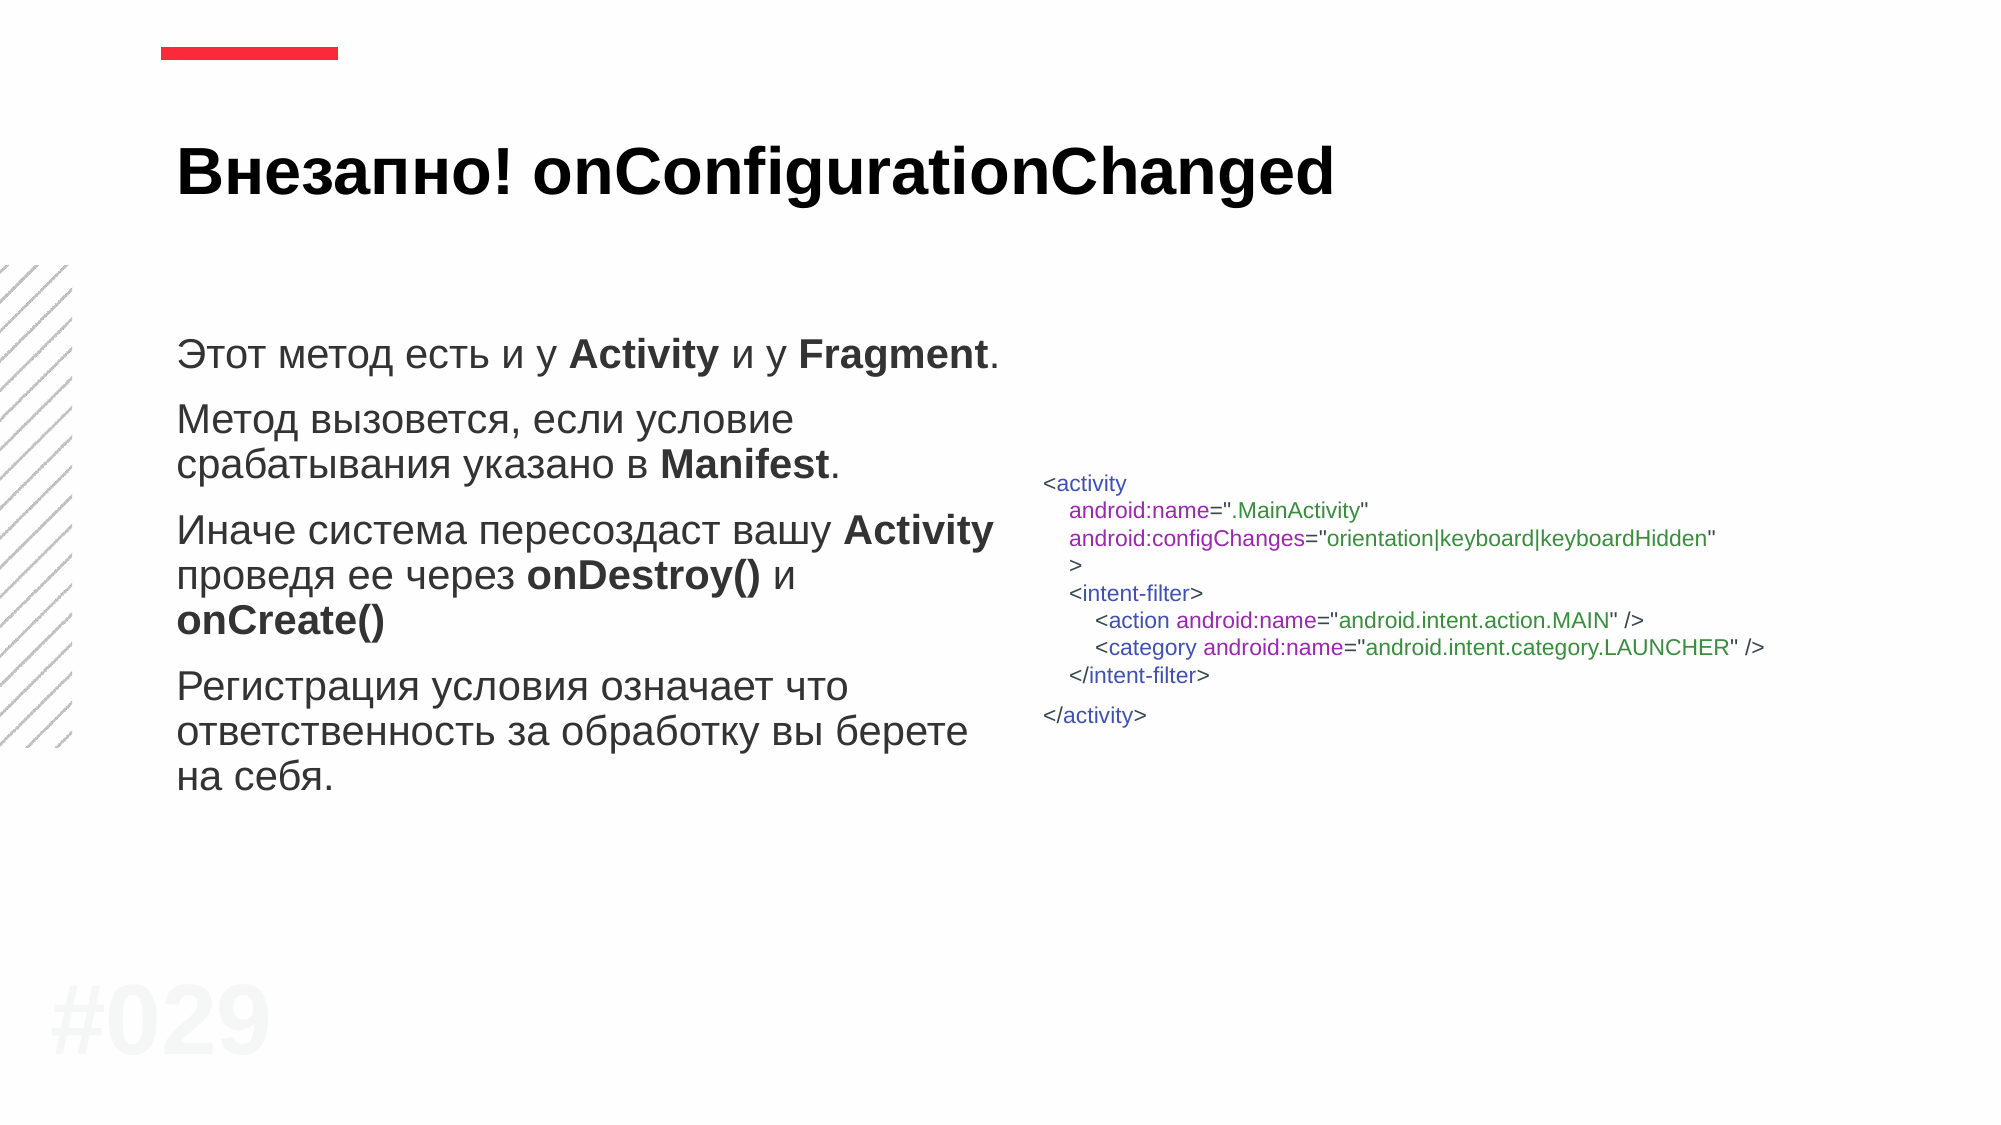

Внезапно! onConfigurationChanged
Этот метод есть и у Activity и у Fragment.
Метод вызовется, если условие срабатывания указано в Manifest.
Иначе система пересоздаст вашу Activity проведя ее через onDestroy() и onCreate()
Регистрация условия означает что ответственность за обработку вы берете на себя.
<activity
    android:name=".MainActivity"
    android:configChanges="orientation|keyboard|keyboardHidden"
    >
    <intent-filter>
        <action android:name="android.intent.action.MAIN" />
        <category android:name="android.intent.category.LAUNCHER" />
    </intent-filter>
</activity>
#029